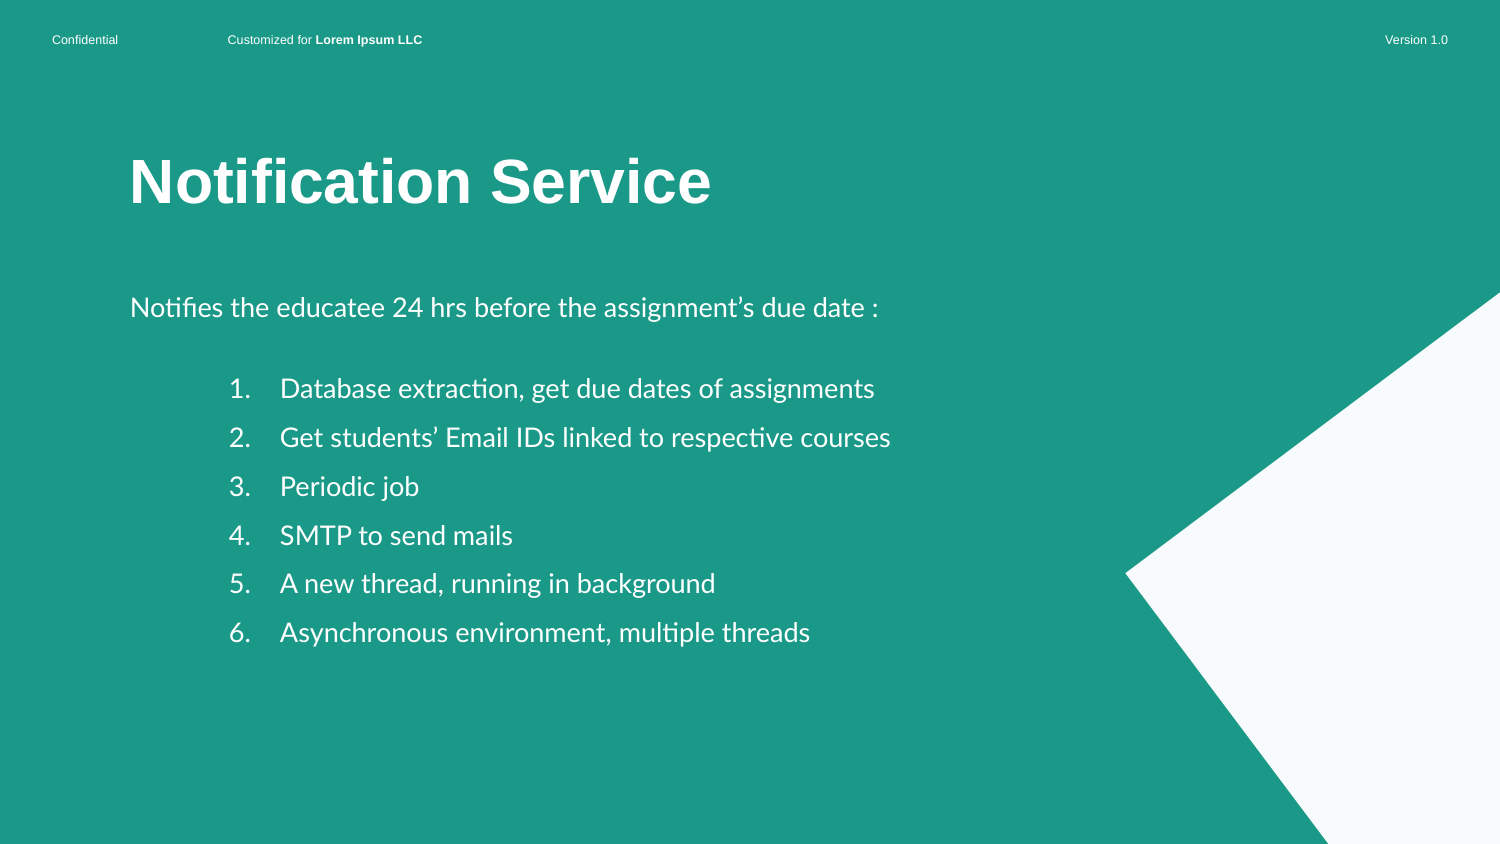

# Notification Service
Notifies the educatee 24 hrs before the assignment’s due date :
Database extraction, get due dates of assignments
Get students’ Email IDs linked to respective courses
Periodic job
SMTP to send mails
A new thread, running in background
Asynchronous environment, multiple threads

14